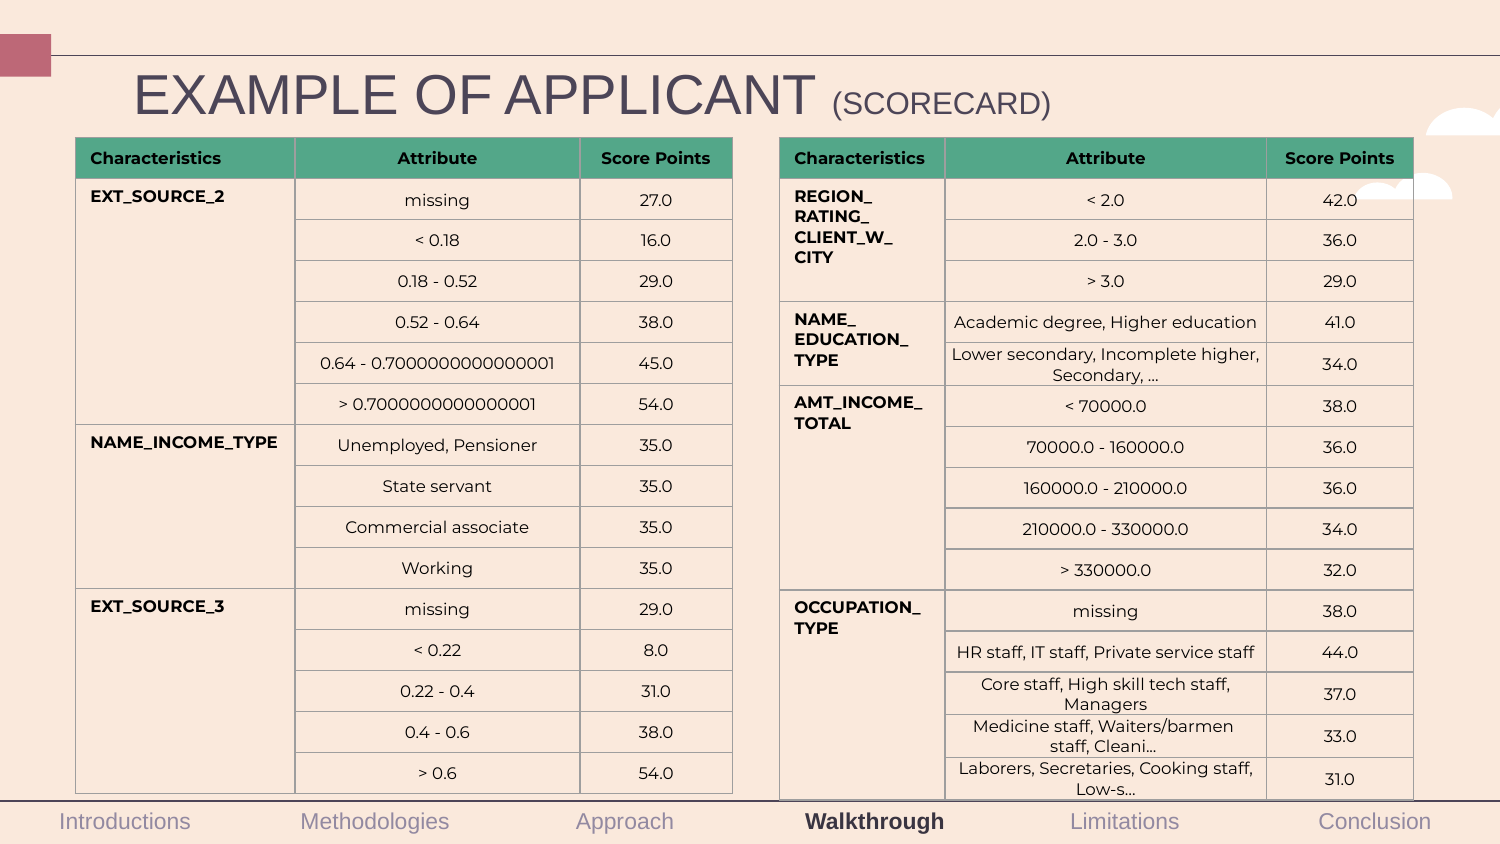

# EXAMPLE OF APPLICANT (SCORECARD)
| Characteristics | Attribute | Score Points |
| --- | --- | --- |
| EXT\_SOURCE\_2 | missing | 27.0 |
|  | < 0.18 | 16.0 |
|  | 0.18 - 0.52 | 29.0 |
|  | 0.52 - 0.64 | 38.0 |
|  | 0.64 - 0.7000000000000001 | 45.0 |
|  | > 0.7000000000000001 | 54.0 |
| NAME\_INCOME\_TYPE | Unemployed, Pensioner | 35.0 |
| EXT\_SOURCE\_1 | State servant | 35.0 |
|  | Commercial associate | 35.0 |
|  | Working | 35.0 |
| EXT\_SOURCE\_3 | missing | 29.0 |
|  | < 0.22 | 8.0 |
|  | 0.22 - 0.4 | 31.0 |
|  | 0.4 - 0.6 | 38.0 |
| MONTHS\_EMPLOYED | > 0.6 | 54.0 |
| Characteristics | Attribute | Score Points |
| --- | --- | --- |
| REGION\_ RATING\_ CLIENT\_W\_ CITY | < 2.0 | 42.0 |
|  | 2.0 - 3.0 | 36.0 |
|  | > 3.0 | 29.0 |
| NAME\_ EDUCATION\_ TYPE | Academic degree, Higher education | 41.0 |
|  | Lower secondary, Incomplete higher, Secondary, … | 34.0 |
| AMT\_INCOME\_TOTAL | < 70000.0 | 38.0 |
|  | 70000.0 - 160000.0 | 36.0 |
|  | 160000.0 - 210000.0 | 36.0 |
|  | 210000.0 - 330000.0 | 34.0 |
|  | > 330000.0 | 32.0 |
| OCCUPATION\_TYPE | missing | 38.0 |
|  | HR staff, IT staff, Private service staff | 44.0 |
|  | Core staff, High skill tech staff, Managers | 37.0 |
|  | Medicine staff, Waiters/barmen staff, Cleani... | 33.0 |
|  | Laborers, Secretaries, Cooking staff, Low-s… | 31.0 |